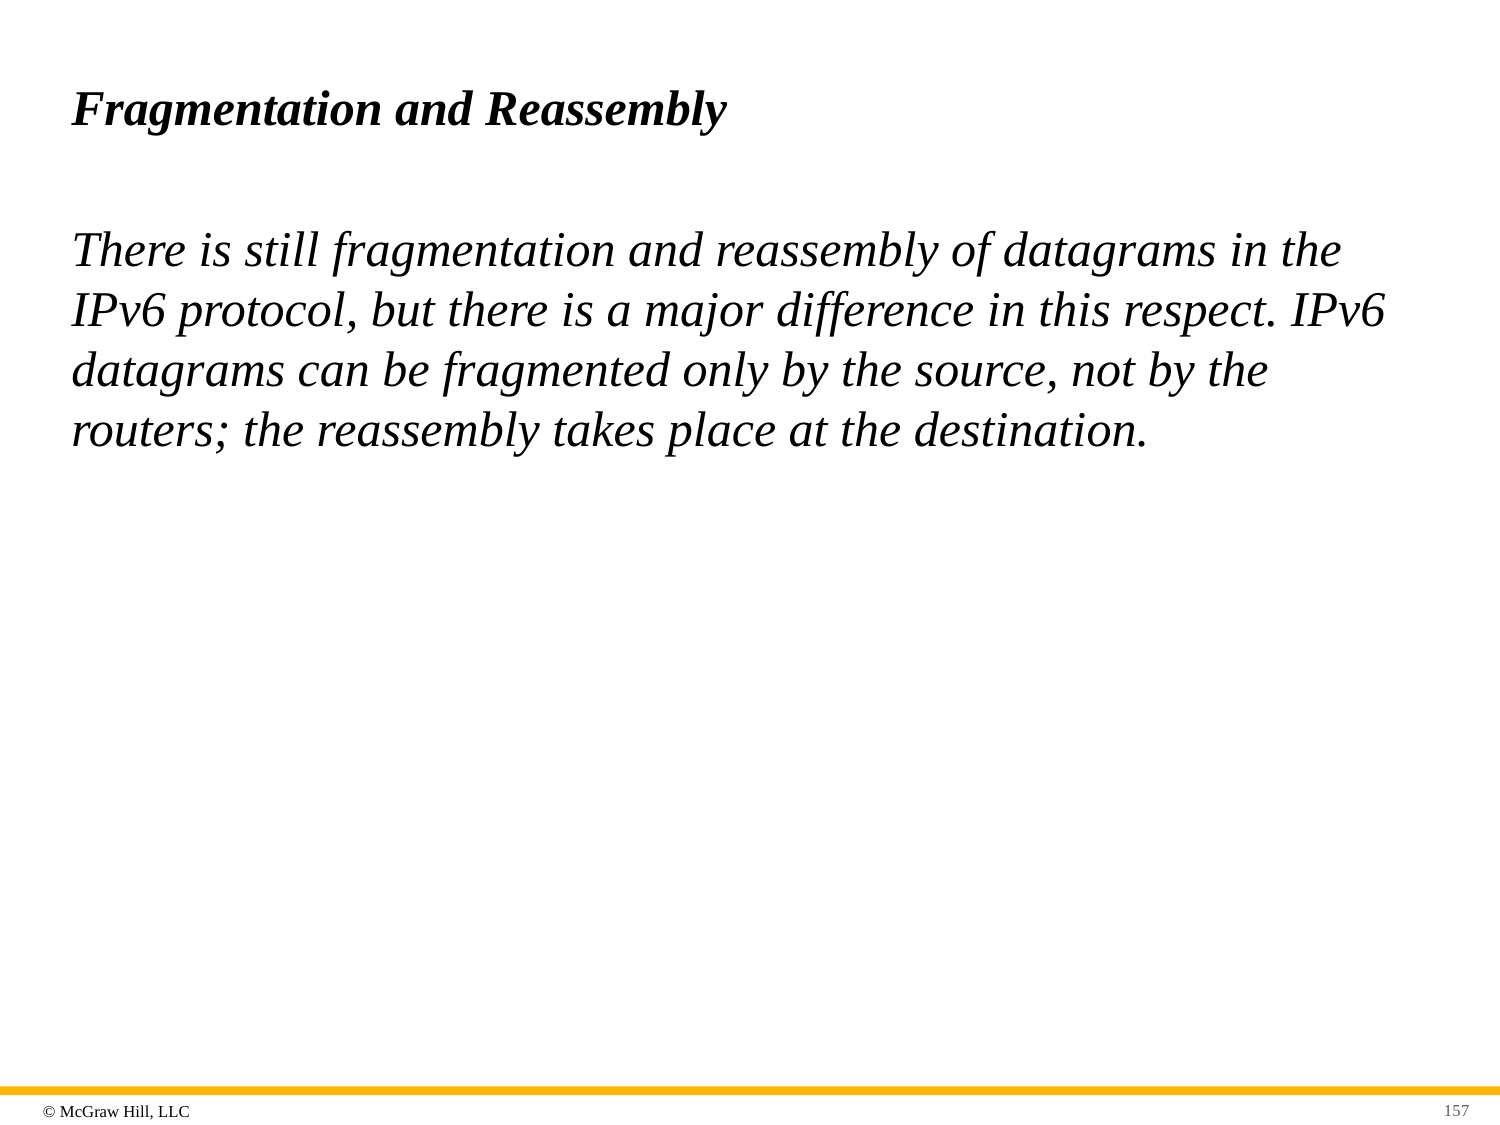

# Fragmentation and Reassembly
There is still fragmentation and reassembly of datagrams in the IPv6 protocol, but there is a major difference in this respect. IPv6 datagrams can be fragmented only by the source, not by the routers; the reassembly takes place at the destination.
157